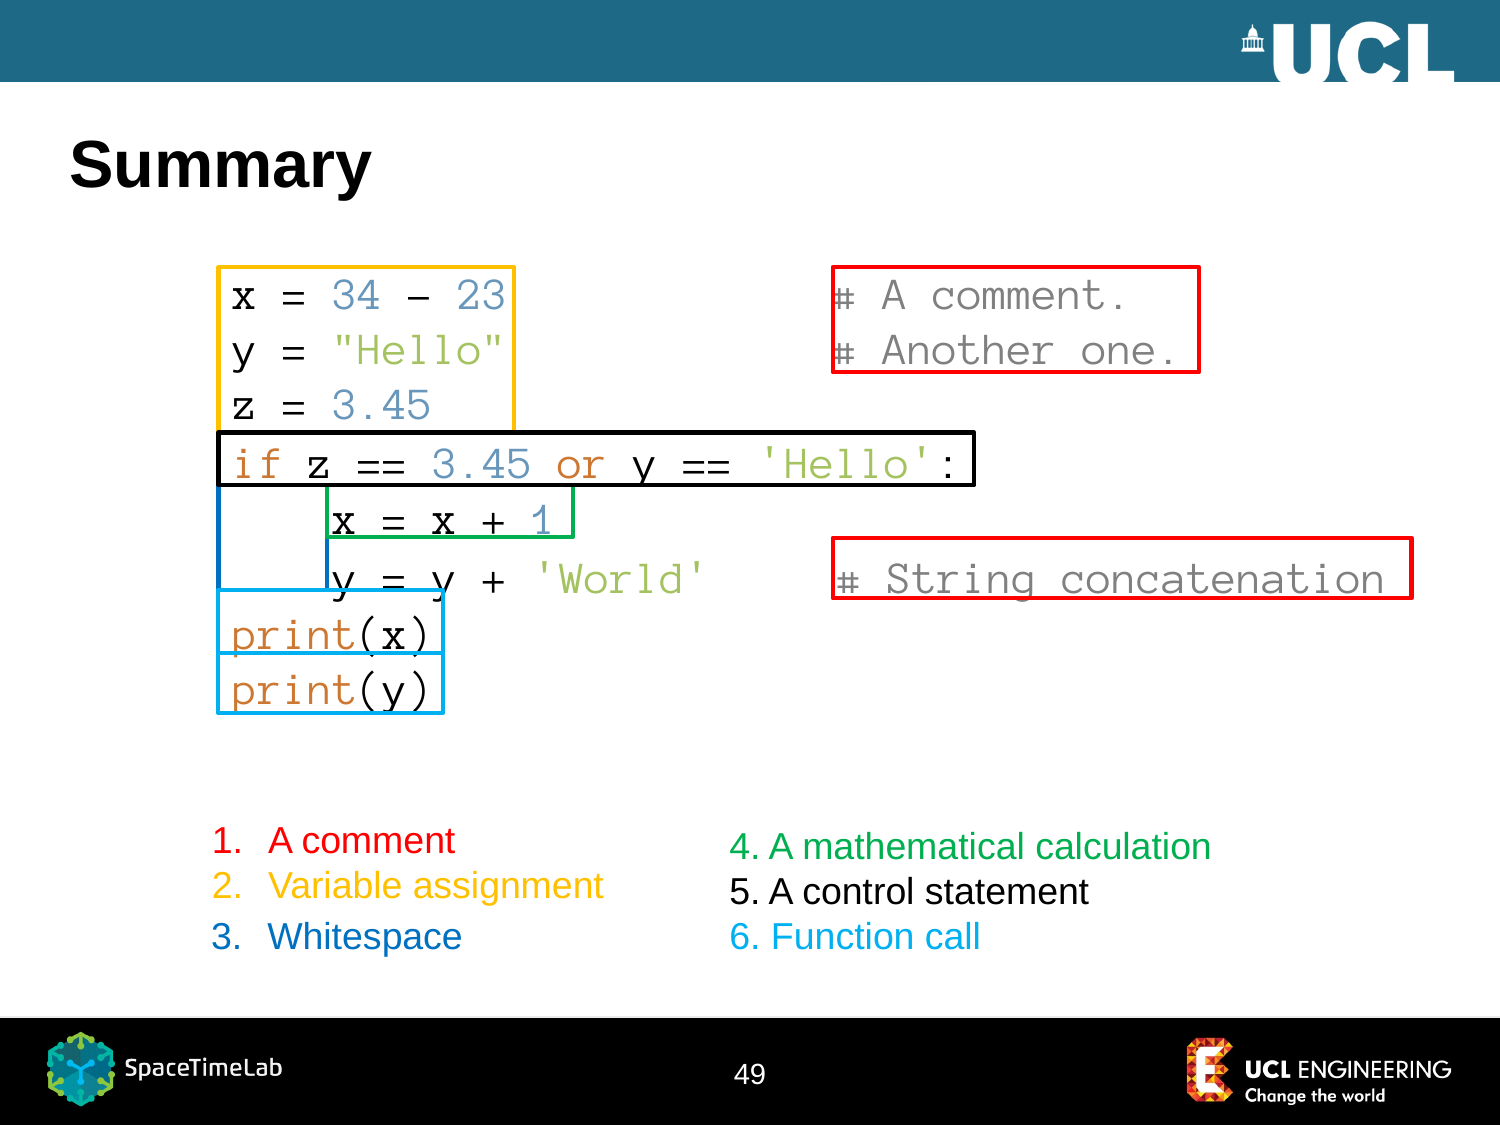

# Summary
x = 34 - 23             # A comment.
y = "Hello"             # Another one.
z = 3.45
if z == 3.45 or y == 'Hello':
    x = x + 1
    y = y + 'World'     # String concatenation
print(x)
print(y)

A comment
Variable assignment
4. A mathematical calculation
5. A control statement
6. Function call
Whitespace
50